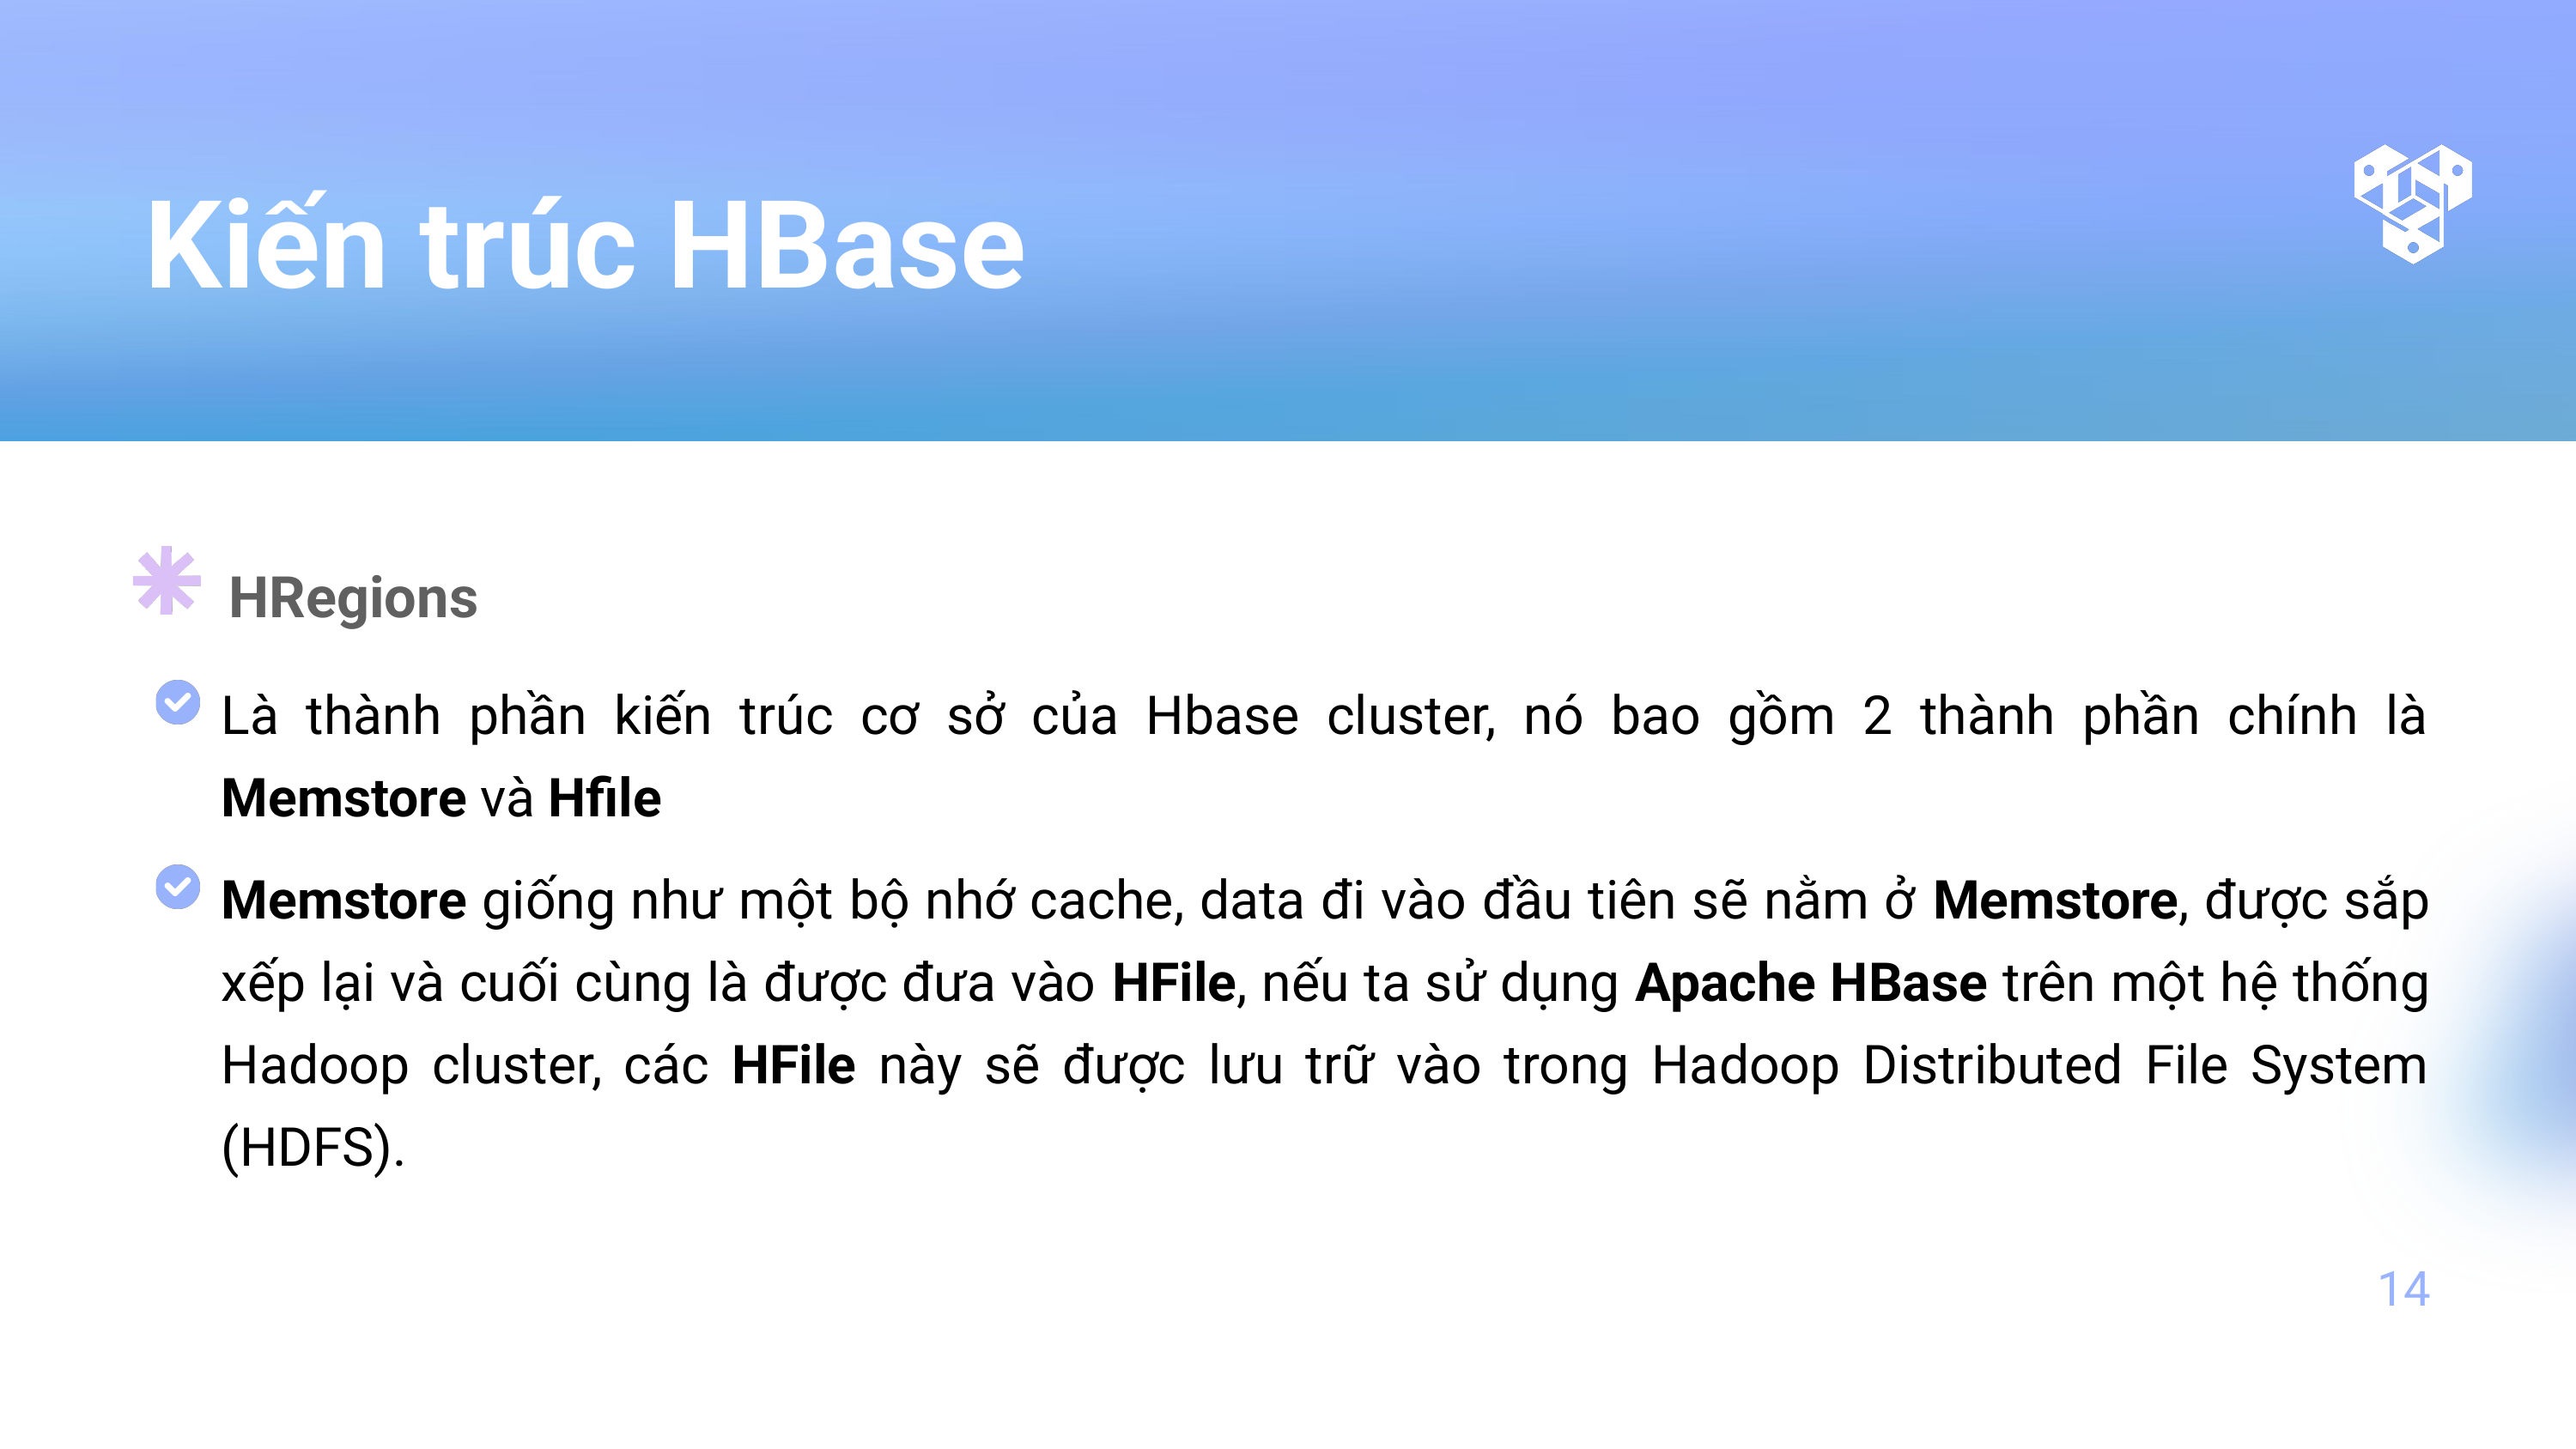

Kiến trúc HBase
HRegions

Là thành phần kiến trúc cơ sở của Hbase cluster, nó bao gồm 2 thành phần chính là Memstore và Hfile

Memstore giống như một bộ nhớ cache, data đi vào đầu tiên sẽ nằm ở Memstore, được sắp xếp lại và cuối cùng là được đưa vào HFile, nếu ta sử dụng Apache HBase trên một hệ thống Hadoop cluster, các HFile này sẽ được lưu trữ vào trong Hadoop Distributed File System (HDFS).

14